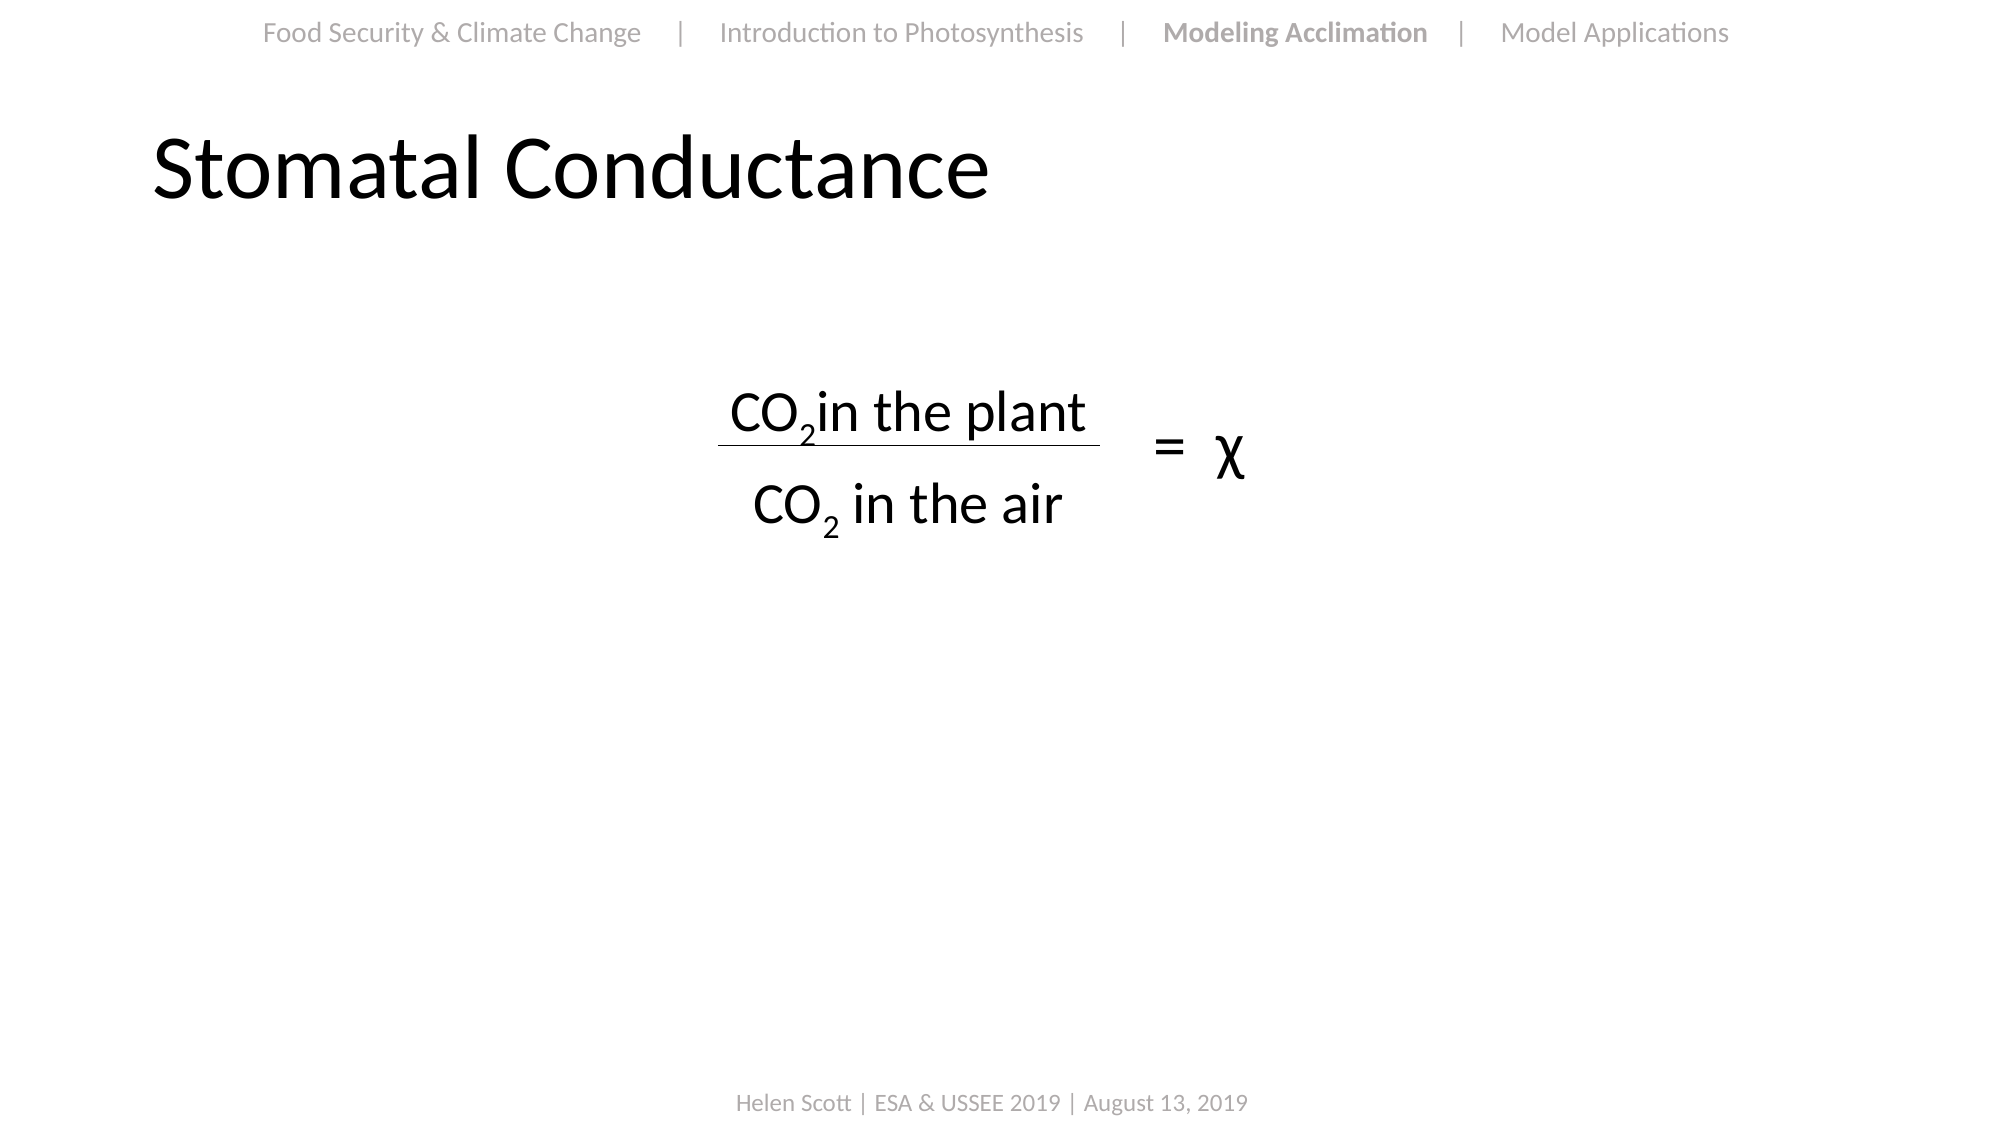

Food Security & Climate Change     |     Introduction to Photosynthesis     |     Modeling Acclimation    |     Model Applications
# Stomatal Conductance
CO2in the plant
CO2 in the air
=  χ
Helen Scott | ESA & USSEE 2019 | August 13, 2019